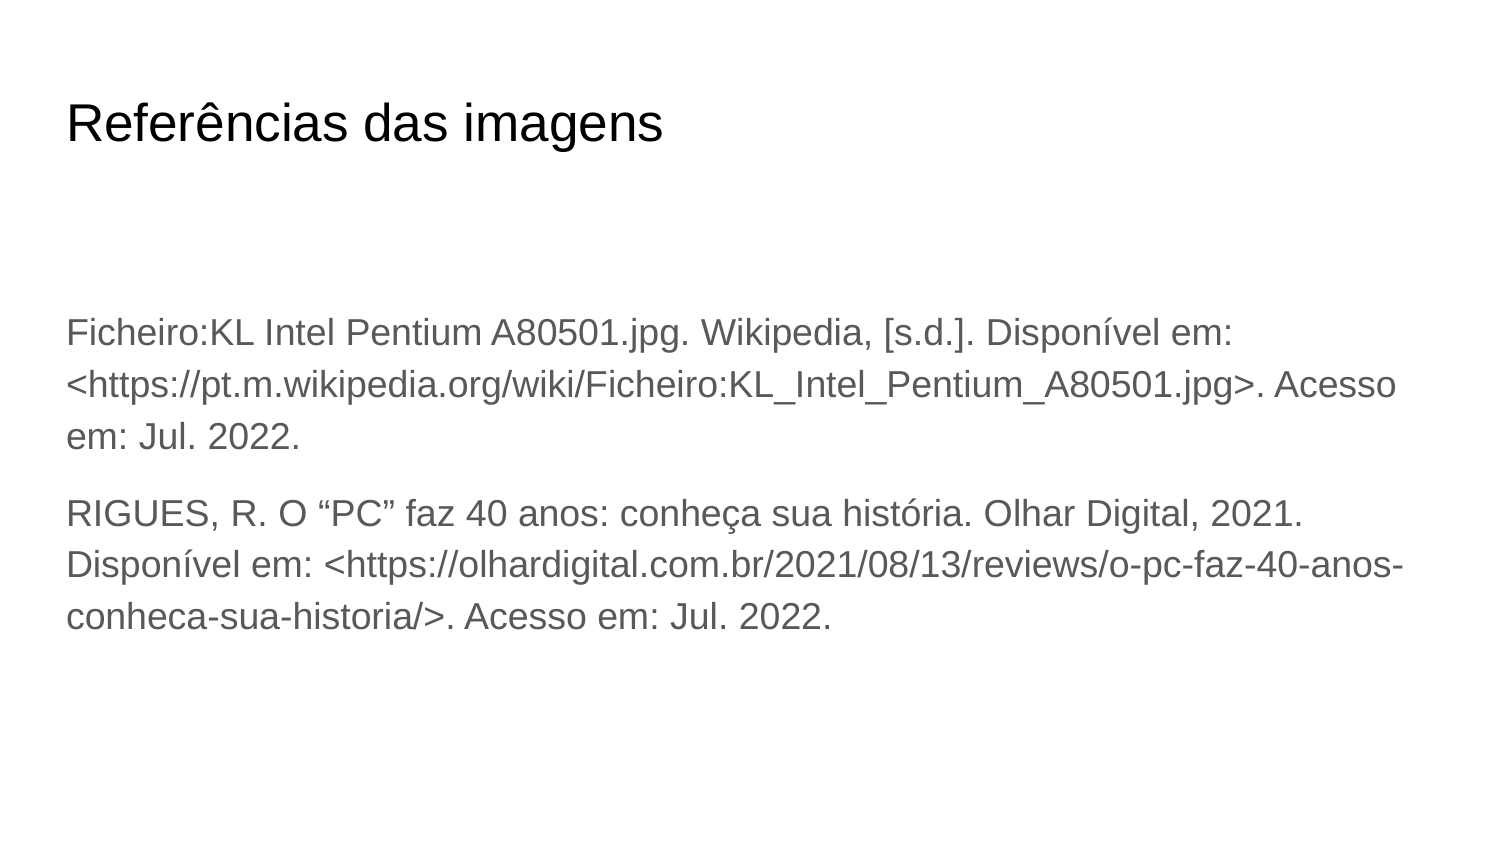

# Referências das imagens
Ficheiro:KL Intel Pentium A80501.jpg. Wikipedia, [s.d.]. Disponível em: <https://pt.m.wikipedia.org/wiki/Ficheiro:KL_Intel_Pentium_A80501.jpg>. Acesso em: Jul. 2022.
RIGUES, R. O “PC” faz 40 anos: conheça sua história. Olhar Digital, 2021. Disponível em: <https://olhardigital.com.br/2021/08/13/reviews/o-pc-faz-40-anos-conheca-sua-historia/>. Acesso em: Jul. 2022.